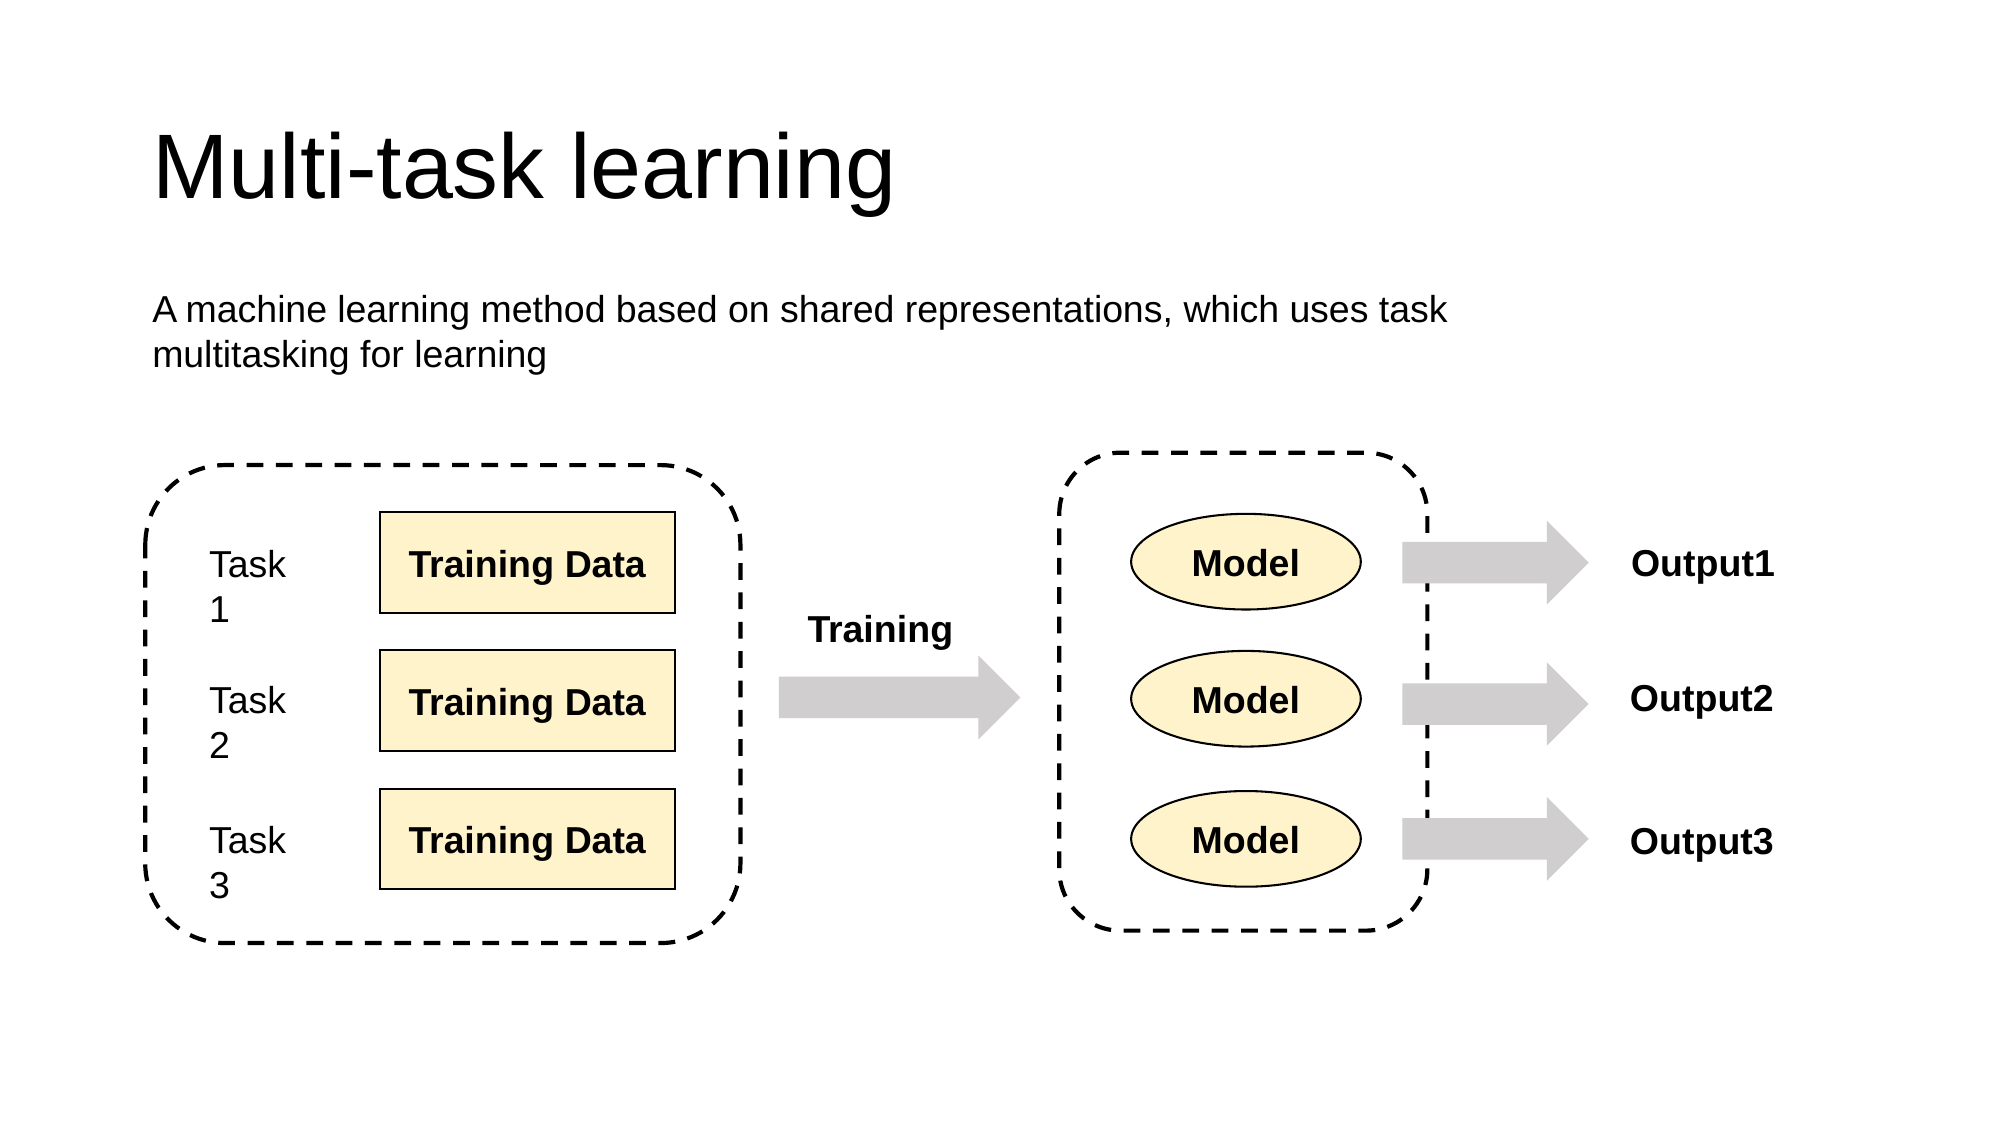

# Multi-task learning
A machine learning method based on shared representations, which uses task multitasking for learning

Model
Model
Model

Output1
Output2
Output3

Training Data
Training Data
Training Data
Task1
Task2
Task3
Training